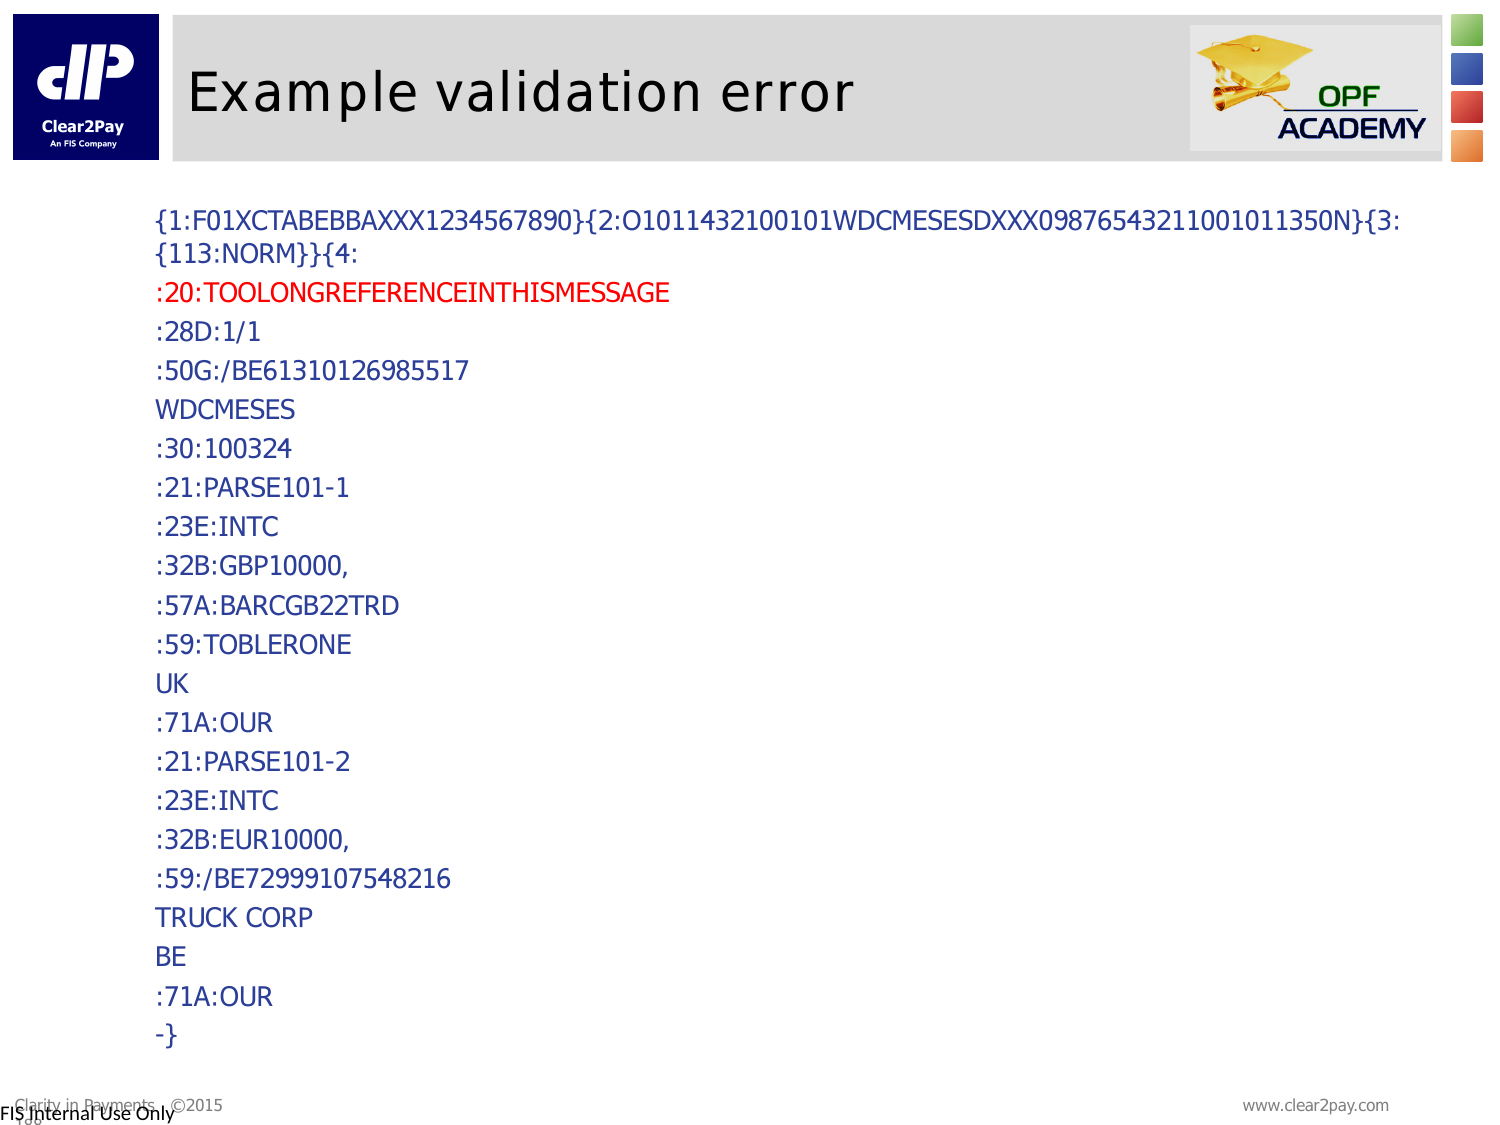

# Example validation error
{1:F01XCTABEBBAXXX1234567890}{2:O1011432100101WDCMESESDXXX09876543211001011350N}{3:{113:NORM}}{4:
:20:TOOLONGREFERENCEINTHISMESSAGE
:28D:1/1
:50G:/BE61310126985517
WDCMESES
:30:100324
:21:PARSE101-1
:23E:INTC
:32B:GBP10000,
:57A:BARCGB22TRD
:59:TOBLERONE
UK
:71A:OUR
:21:PARSE101-2
:23E:INTC
:32B:EUR10000,
:59:/BE72999107548216
TRUCK CORP
BE
:71A:OUR
-}